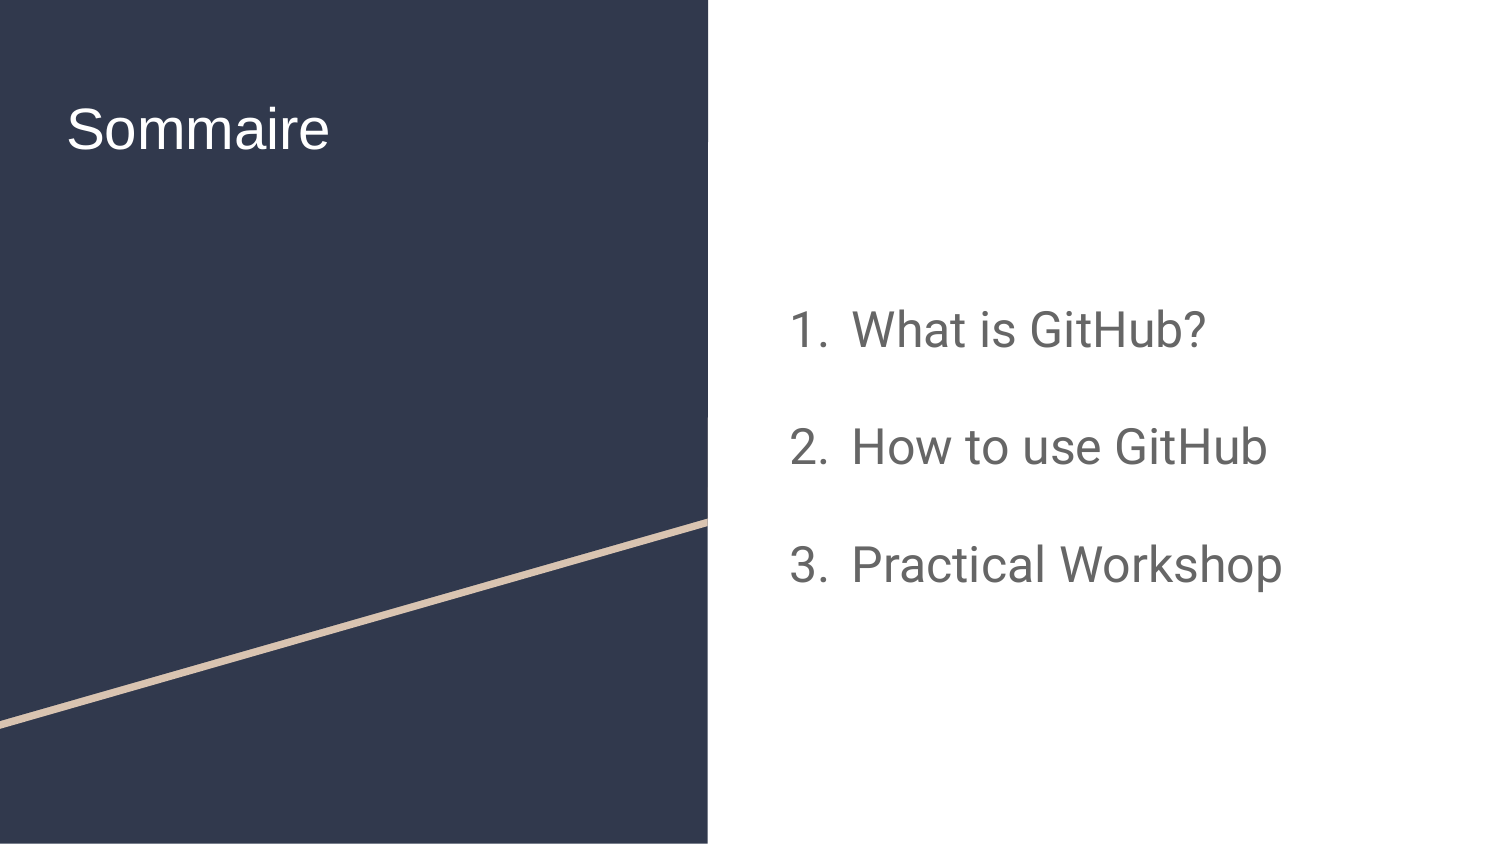

# Sommaire
What is GitHub?
How to use GitHub
Practical Workshop